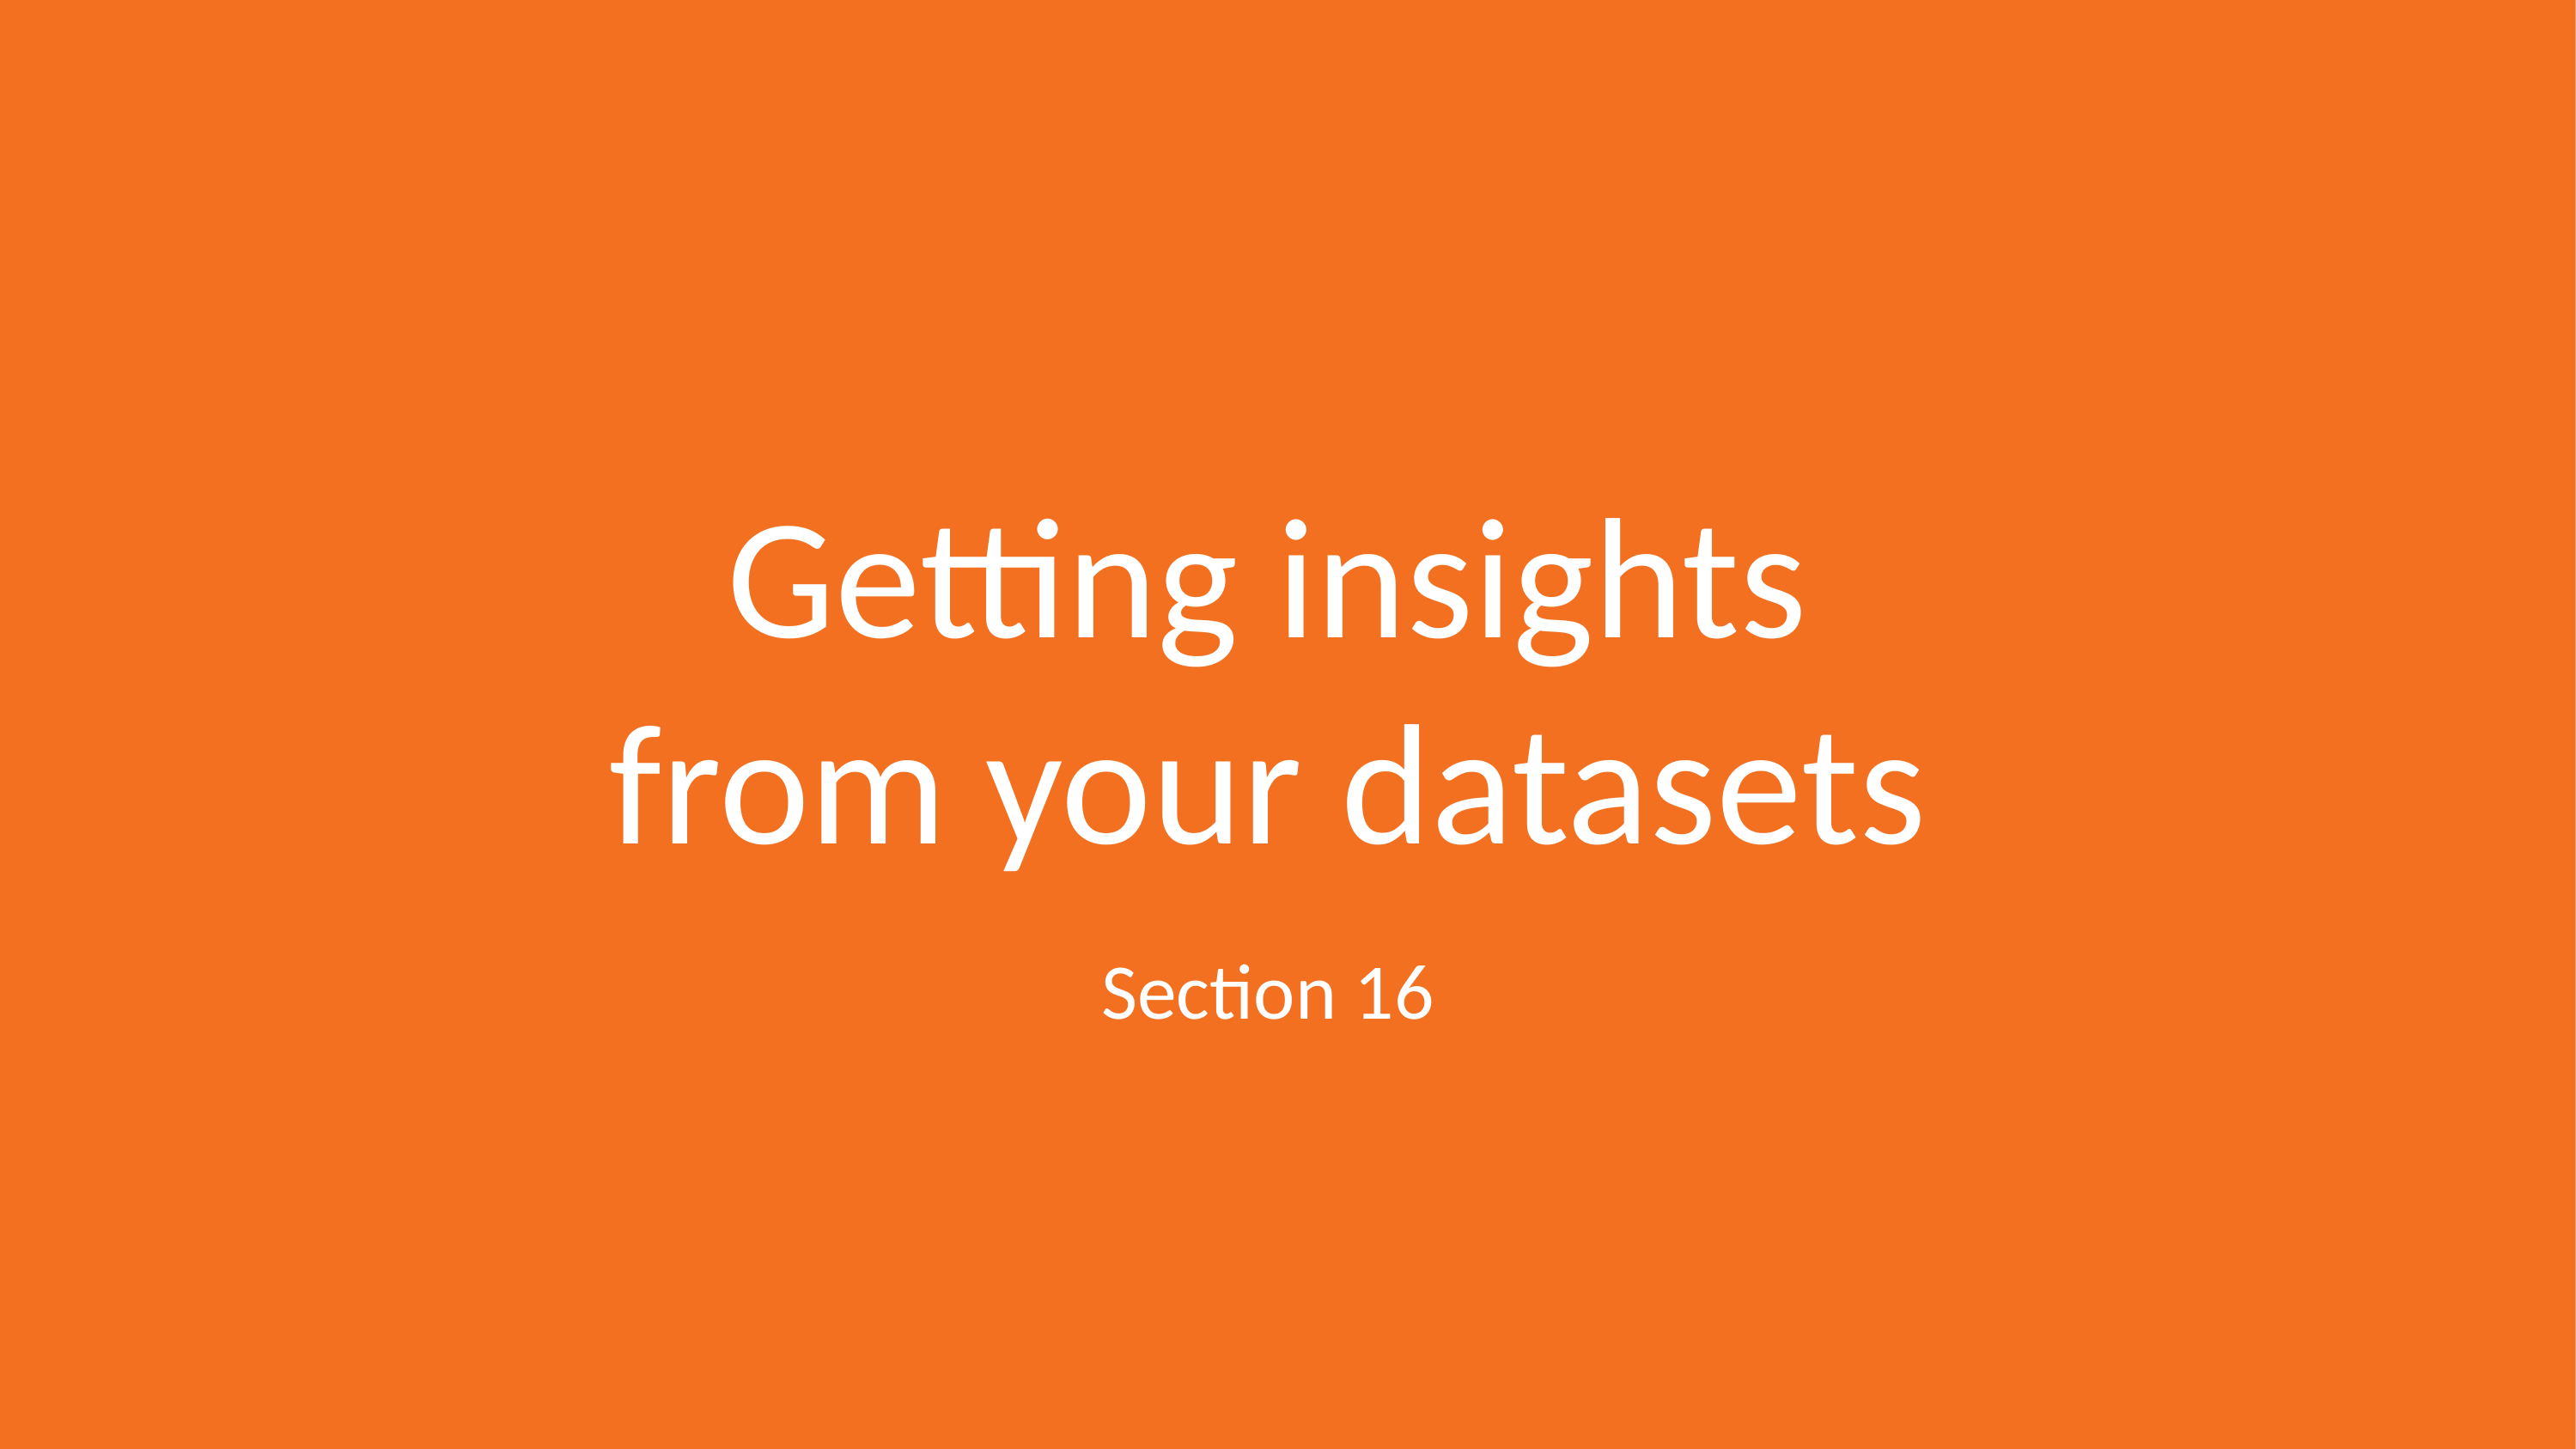

# Getting insights
from your datasets
Section 16